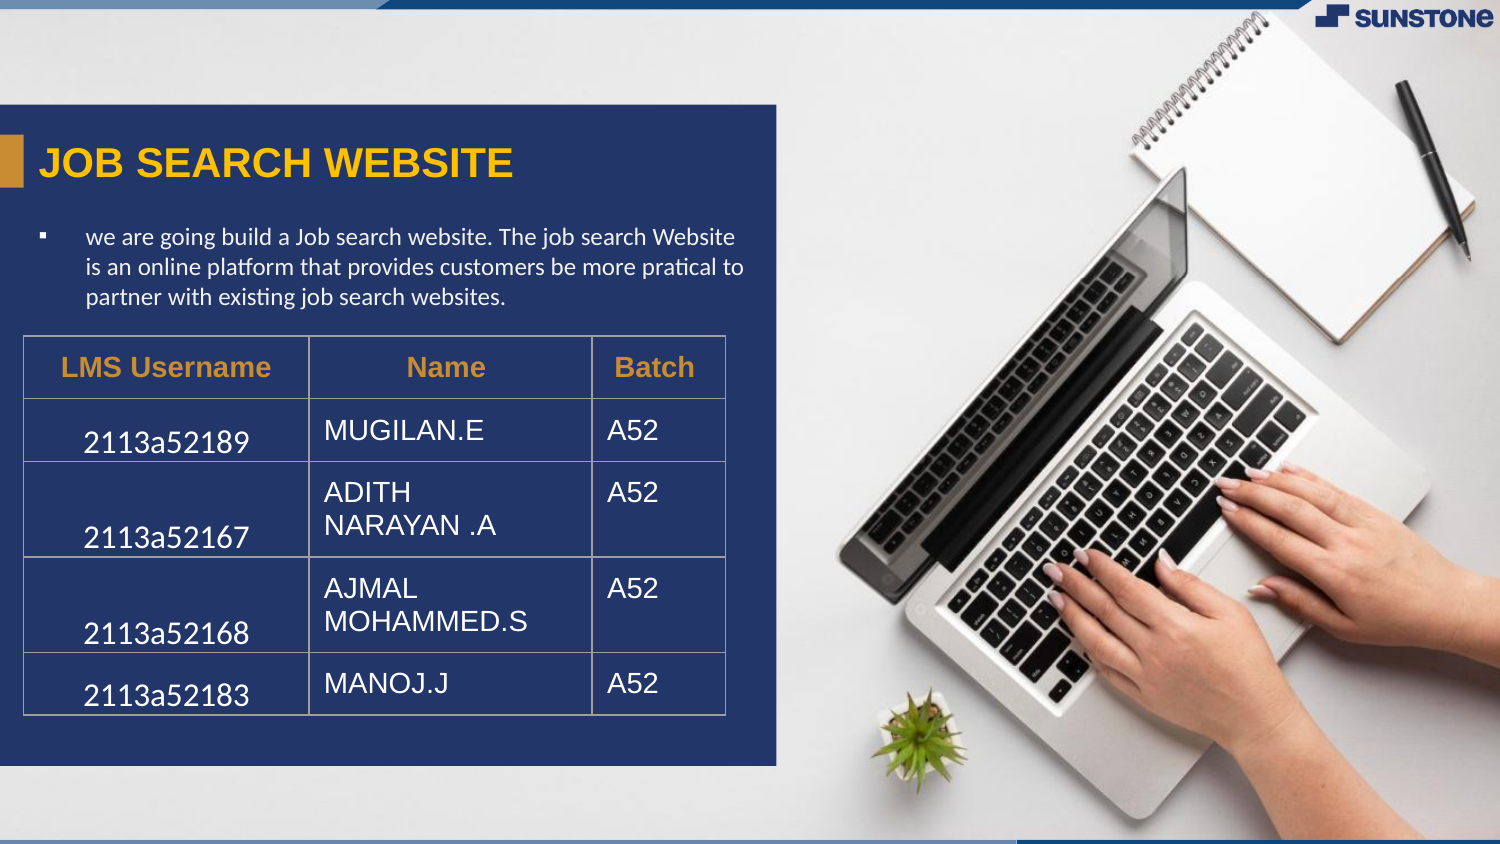

# JOB SEARCH WEBSITE
we are going build a Job search website. The job search Website is an online platform that provides customers be more pratical to partner with existing job search websites.
| LMS Username | Name | Batch |
| --- | --- | --- |
| 2113a52189 | MUGILAN.E | A52 |
| 2113a52167 | ADITH NARAYAN .A | A52 |
| 2113a52168 | AJMAL MOHAMMED.S | A52 |
| 2113a52183 | MANOJ.J | A52 |